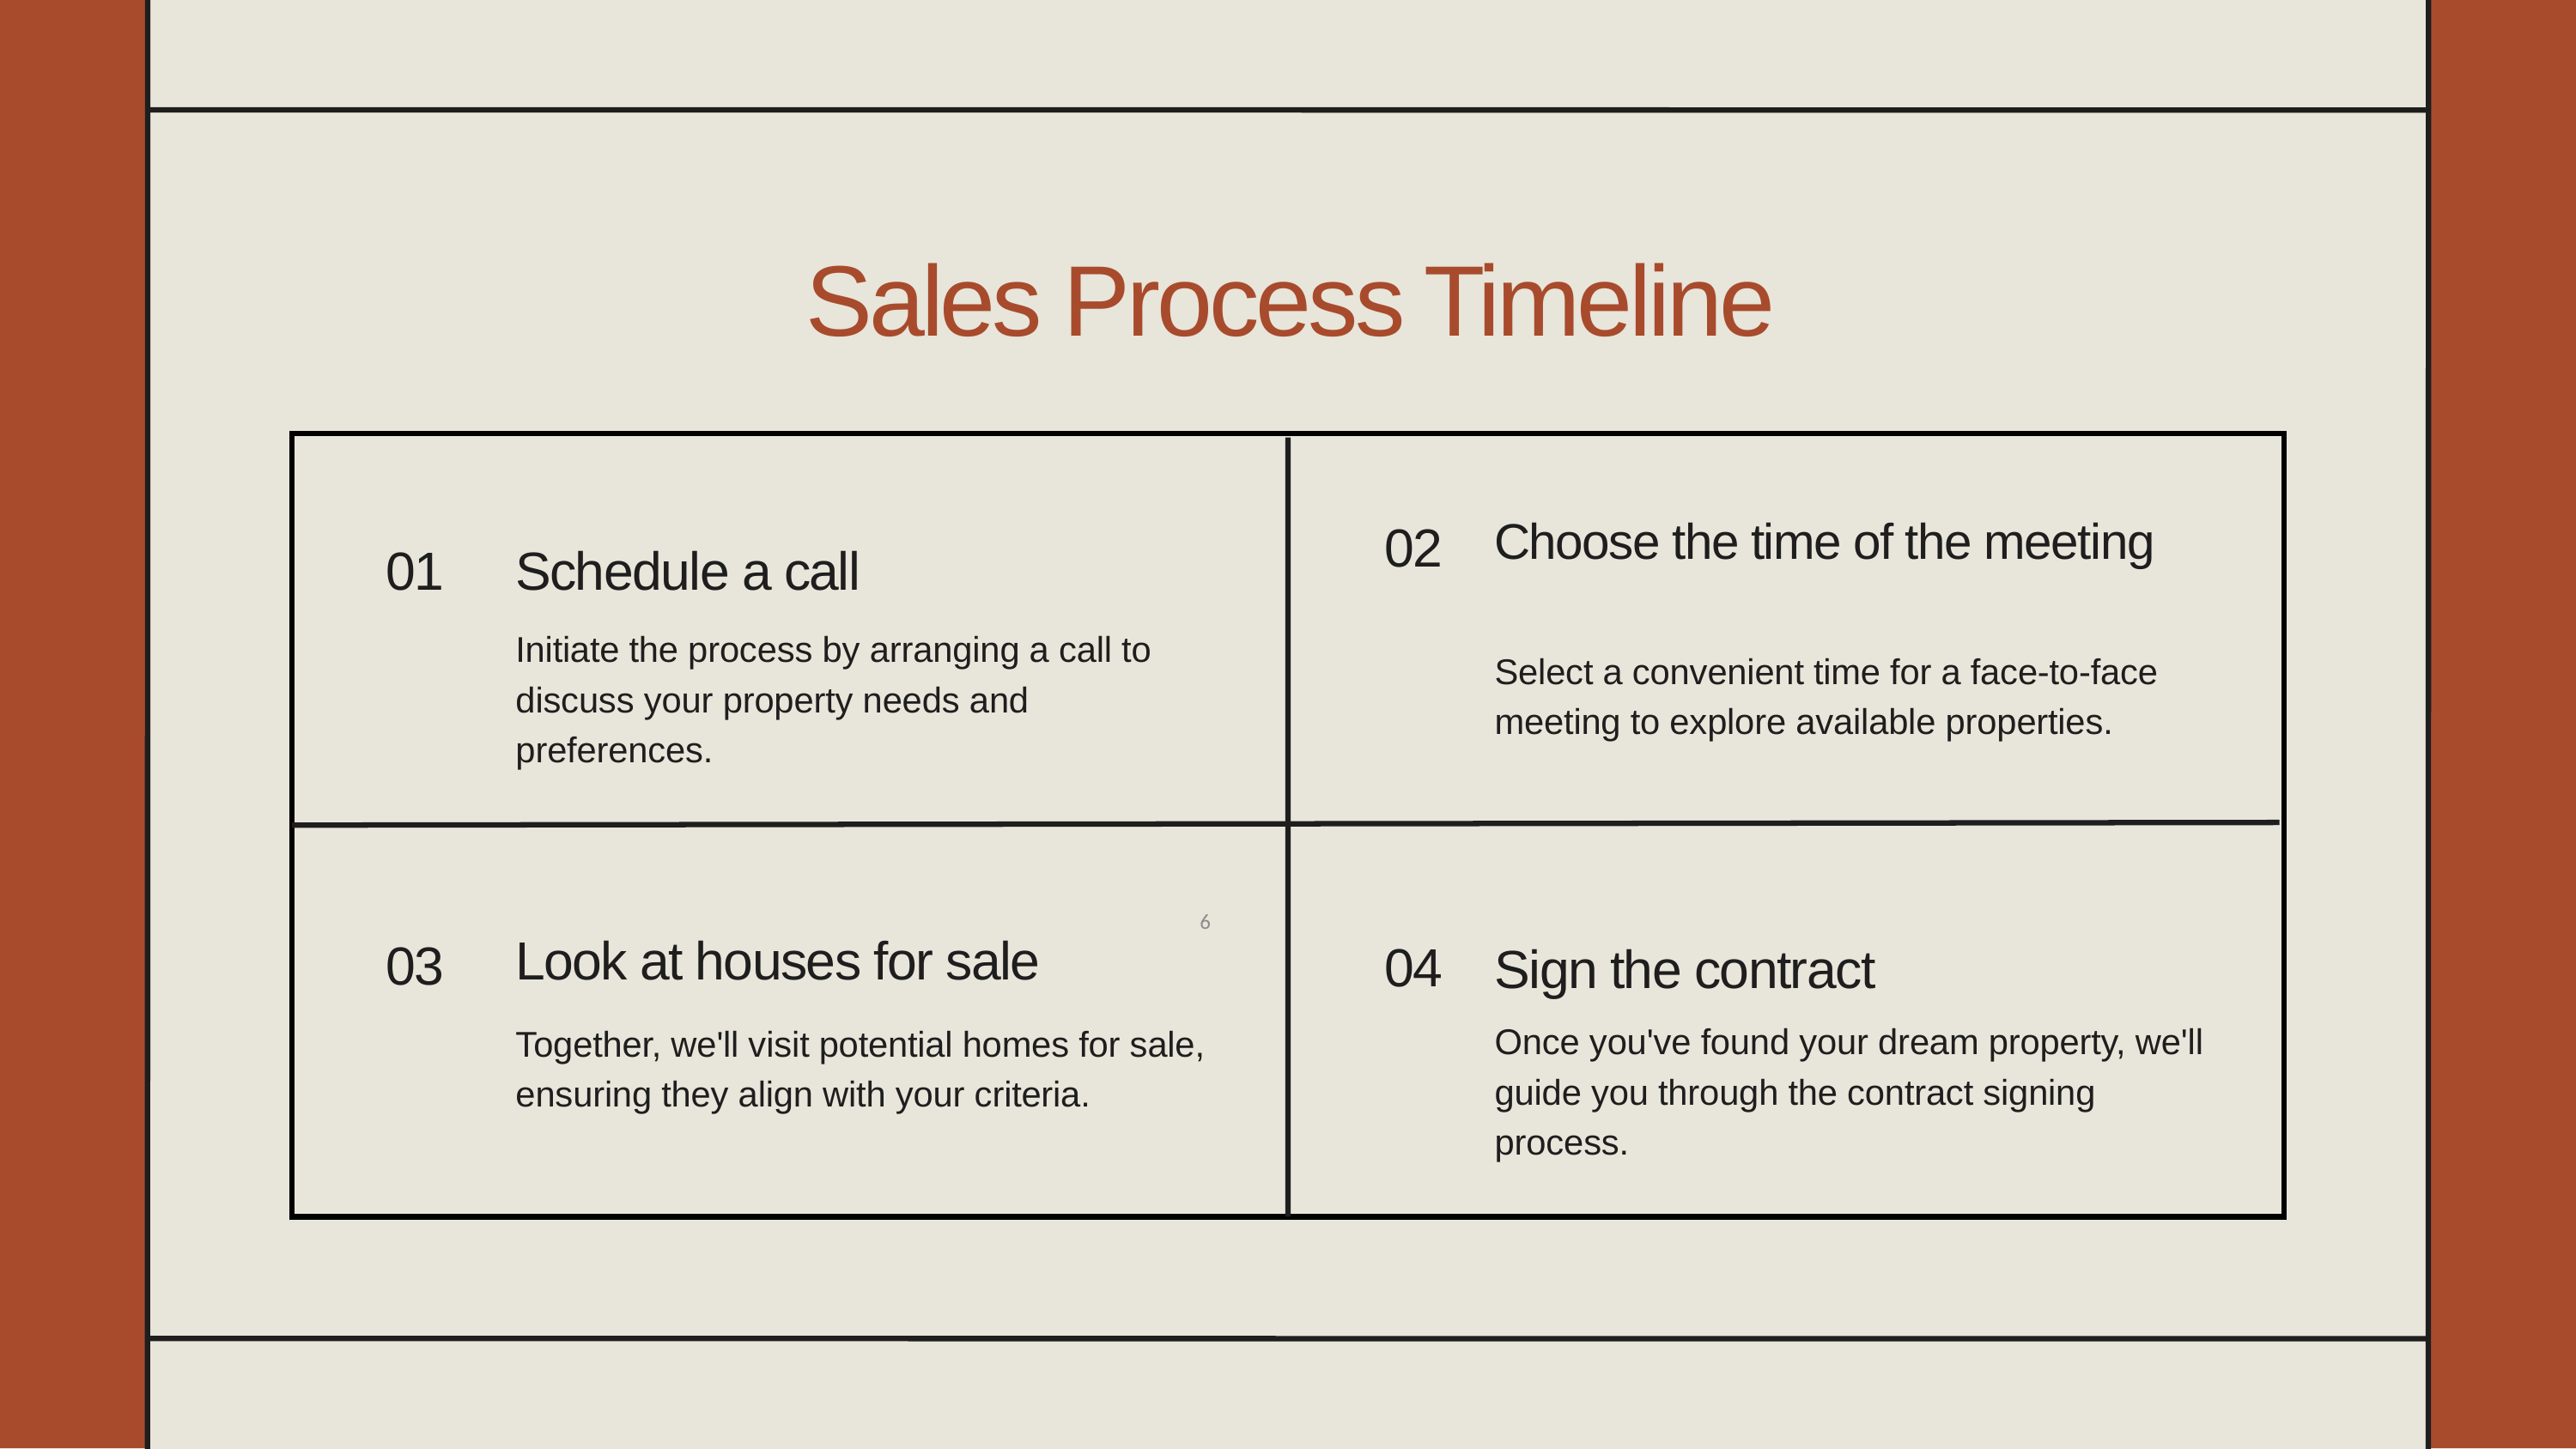

Sales Process Timeline

02
Choose the time of the meeting
01
Schedule a call
Initiate the process by arranging a call to discuss your property needs and preferences.
Select a convenient time for a face-to-face meeting to explore available properties.

6
03
04
Sign the contract
Look at houses for sale
Once you've found your dream property, we'll guide you through the contract signing process.
Together, we'll visit potential homes for sale, ensuring they align with your criteria.